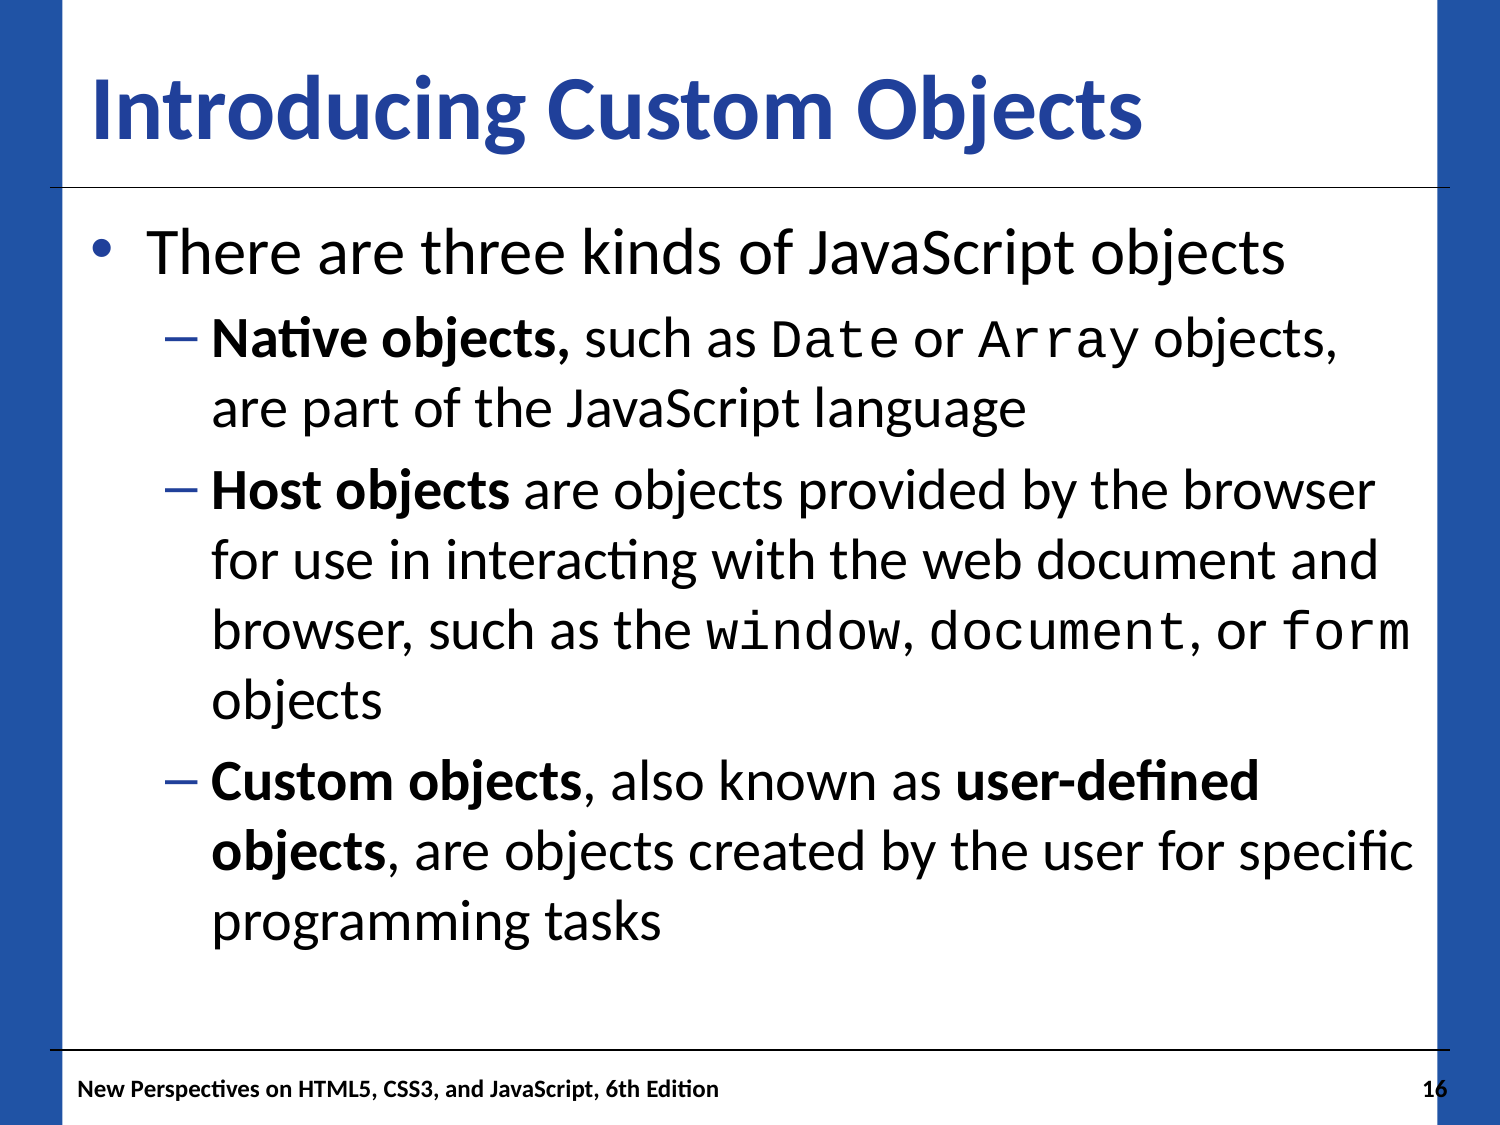

# Introducing Custom Objects
There are three kinds of JavaScript objects
Native objects, such as Date or Array objects, are part of the JavaScript language
Host objects are objects provided by the browser for use in interacting with the web document and browser, such as the window, document, or form objects
Custom objects, also known as user-defined objects, are objects created by the user for specific programming tasks
New Perspectives on HTML5, CSS3, and JavaScript, 6th Edition
16